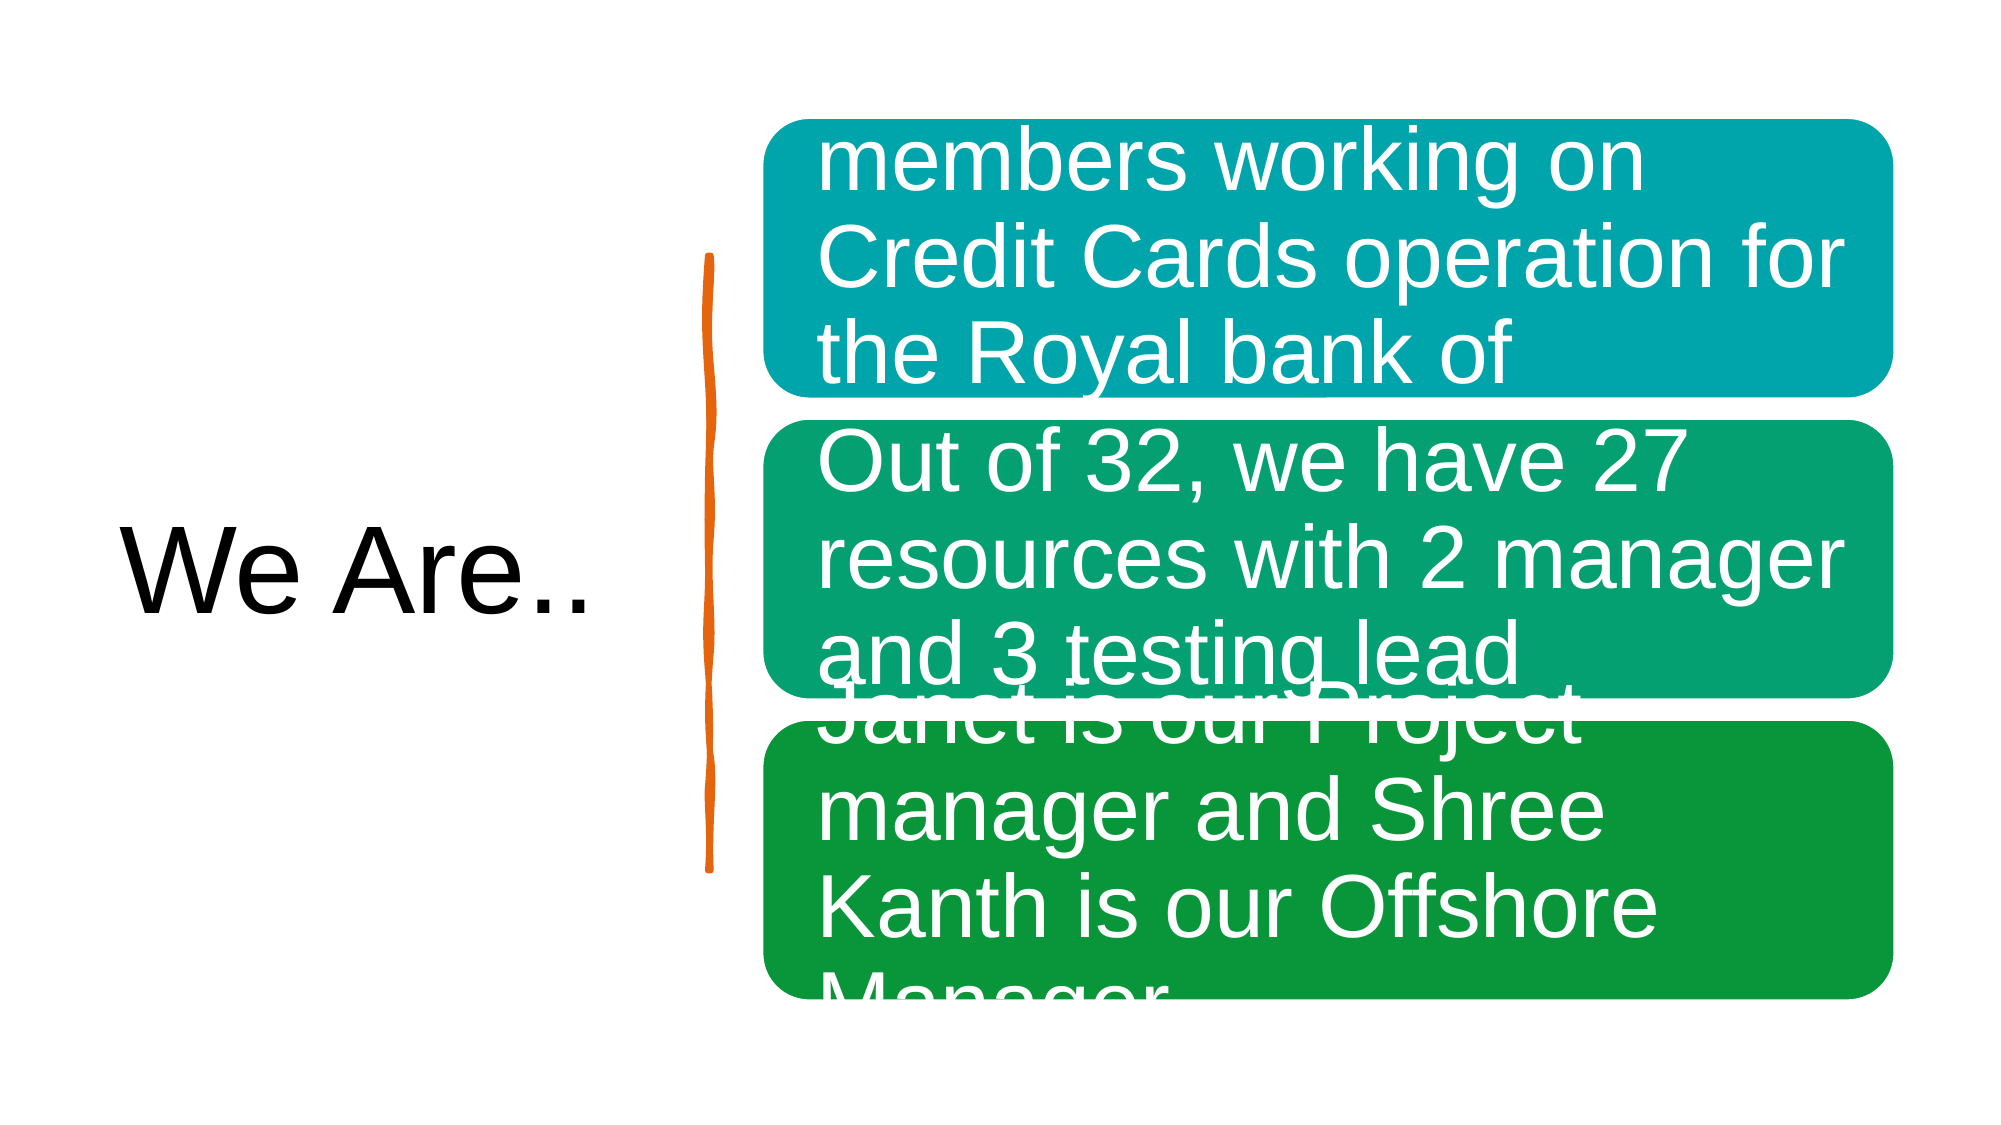

We are a team of 32 members working on Credit Cards operation for the Royal bank of CANADA.
Out of 32, we have 27 resources with 2 manager and 3 testing lead
Janet is our Project manager and Shree Kanth is our Offshore Manager
# We Are..